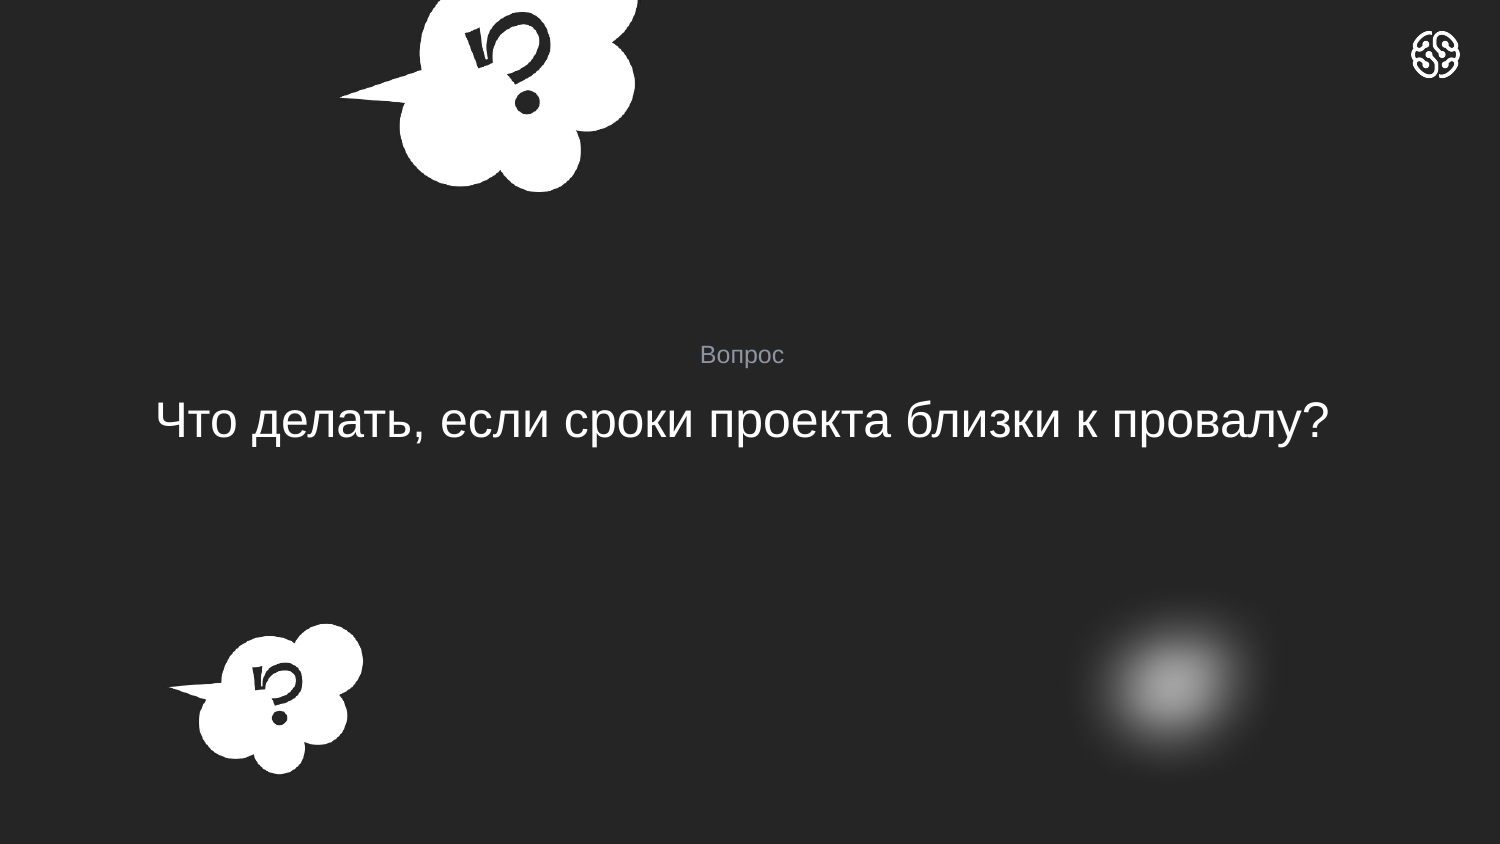

Вопрос
# Что делать, если сроки проекта близки к провалу?